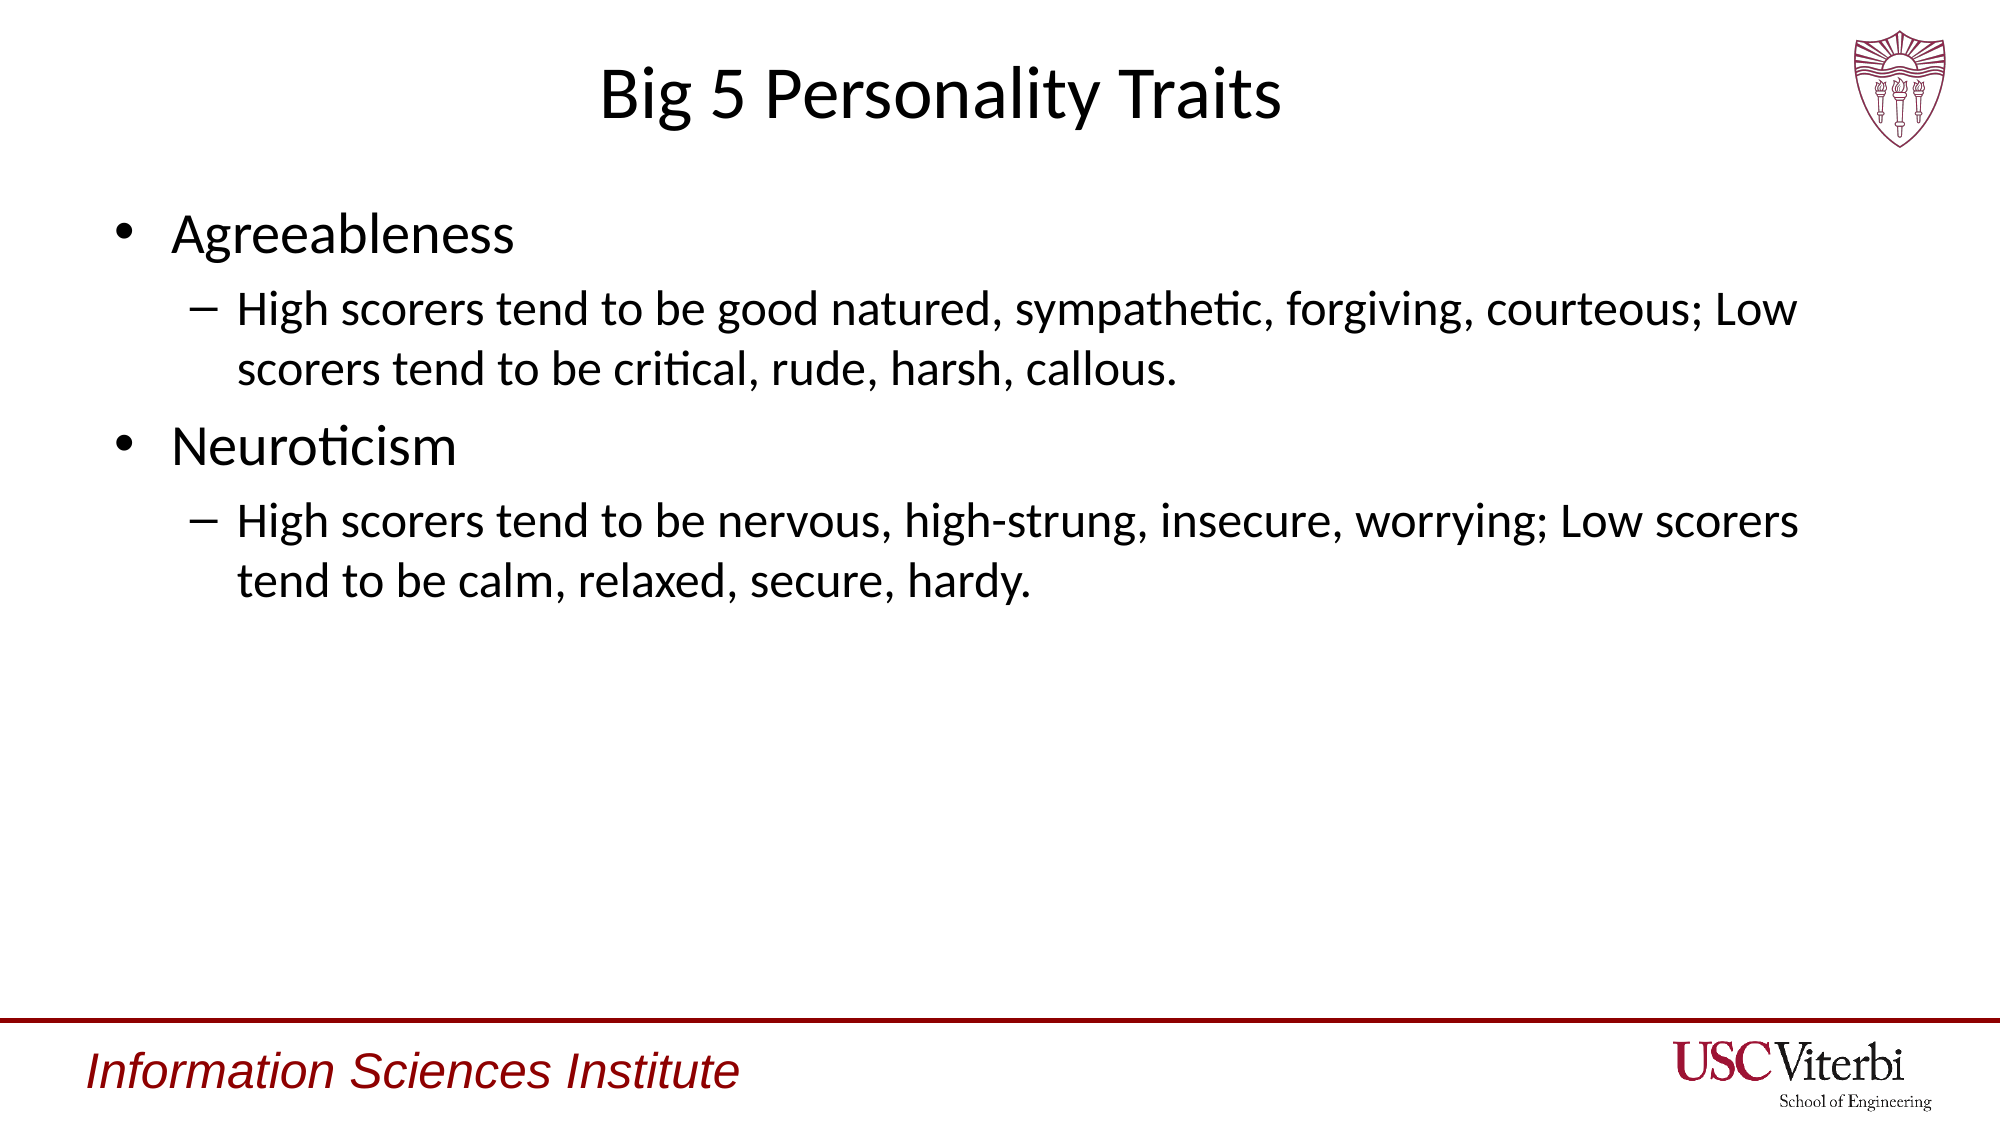

# Big 5 Personality Traits
Agreeableness
High scorers tend to be good natured, sympathetic, forgiving, courteous; Low scorers tend to be critical, rude, harsh, callous.
Neuroticism
High scorers tend to be nervous, high-strung, insecure, worrying; Low scorers tend to be calm, relaxed, secure, hardy.